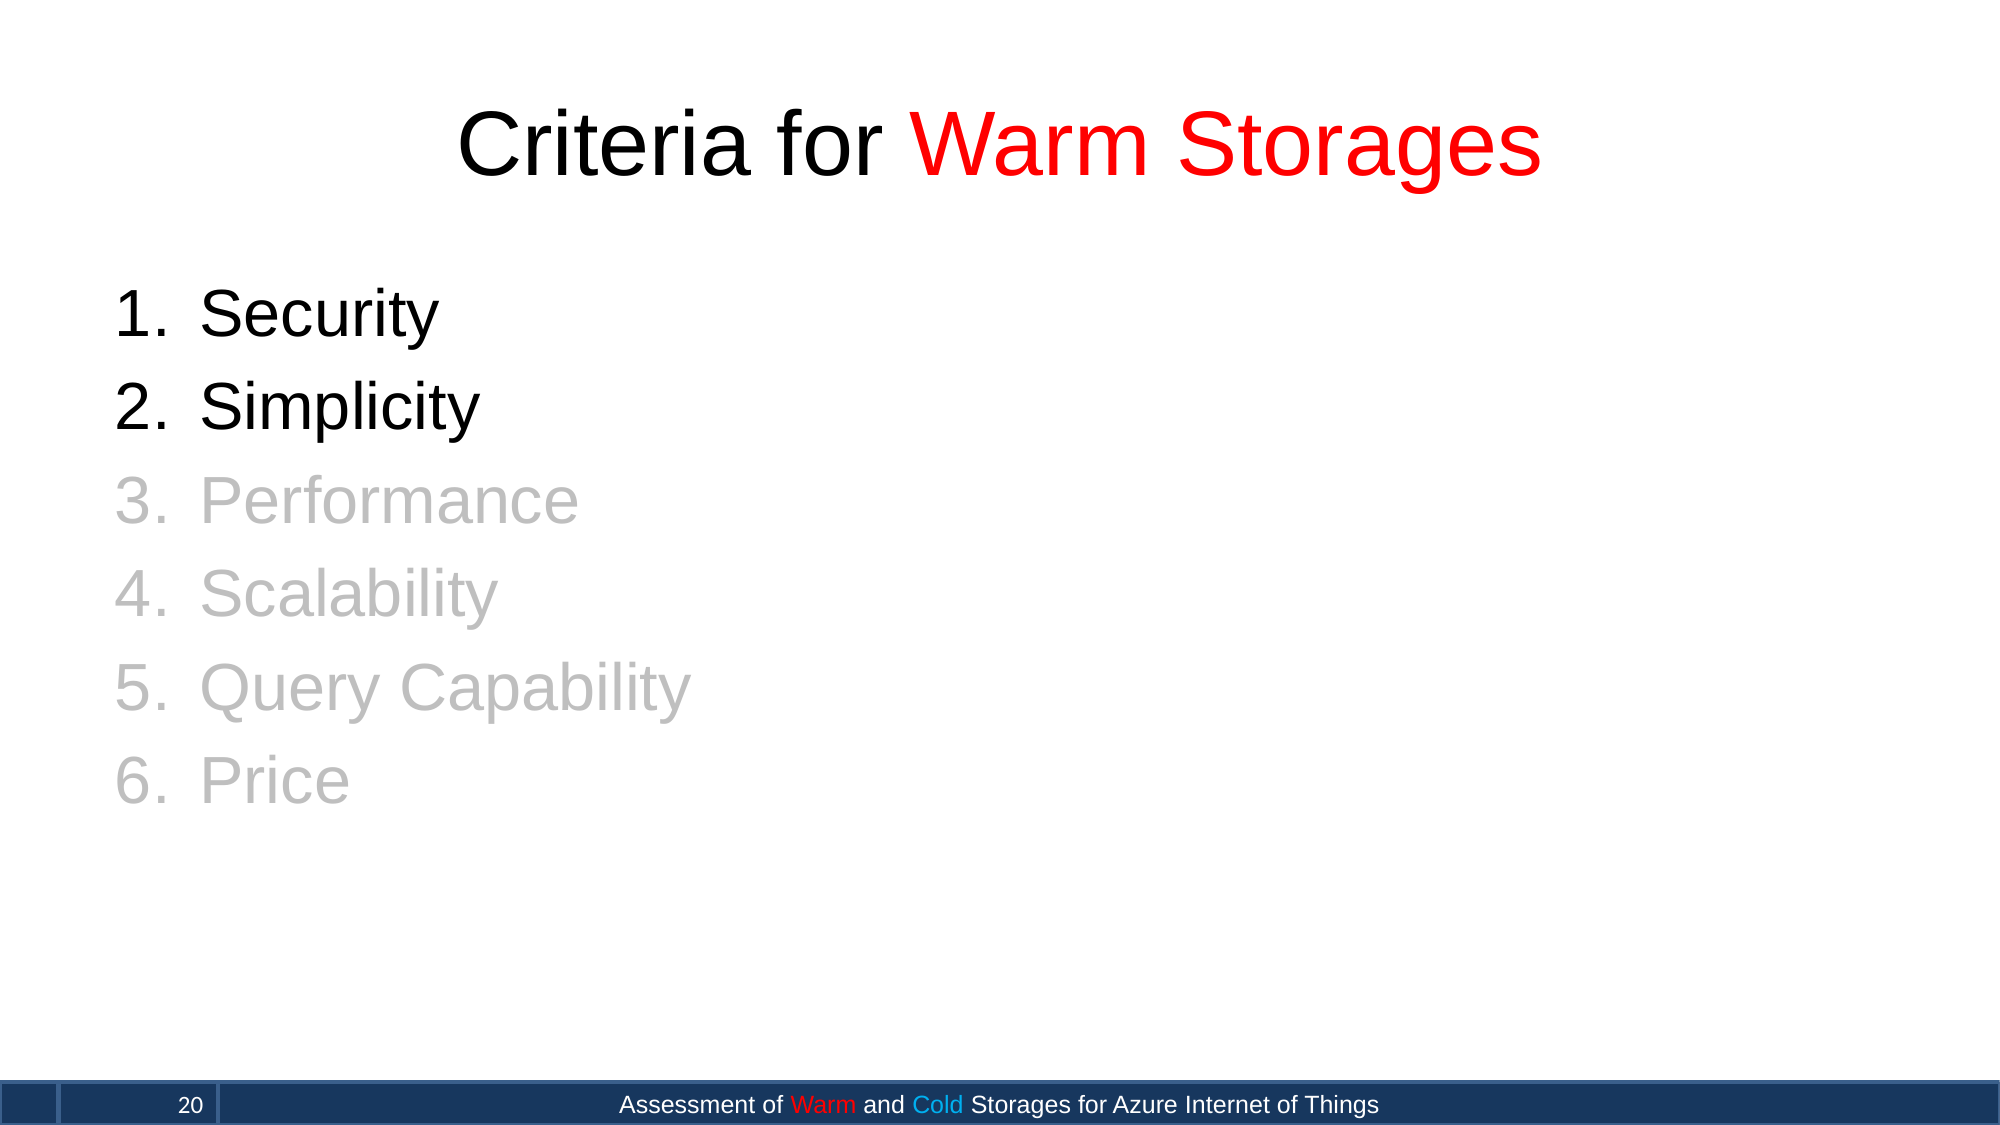

# Criteria for Warm Storages
Security
Simplicity
Performance
Scalability
Query Capability
Price
Assessment of Warm and Cold Storages for Azure Internet of Things
20